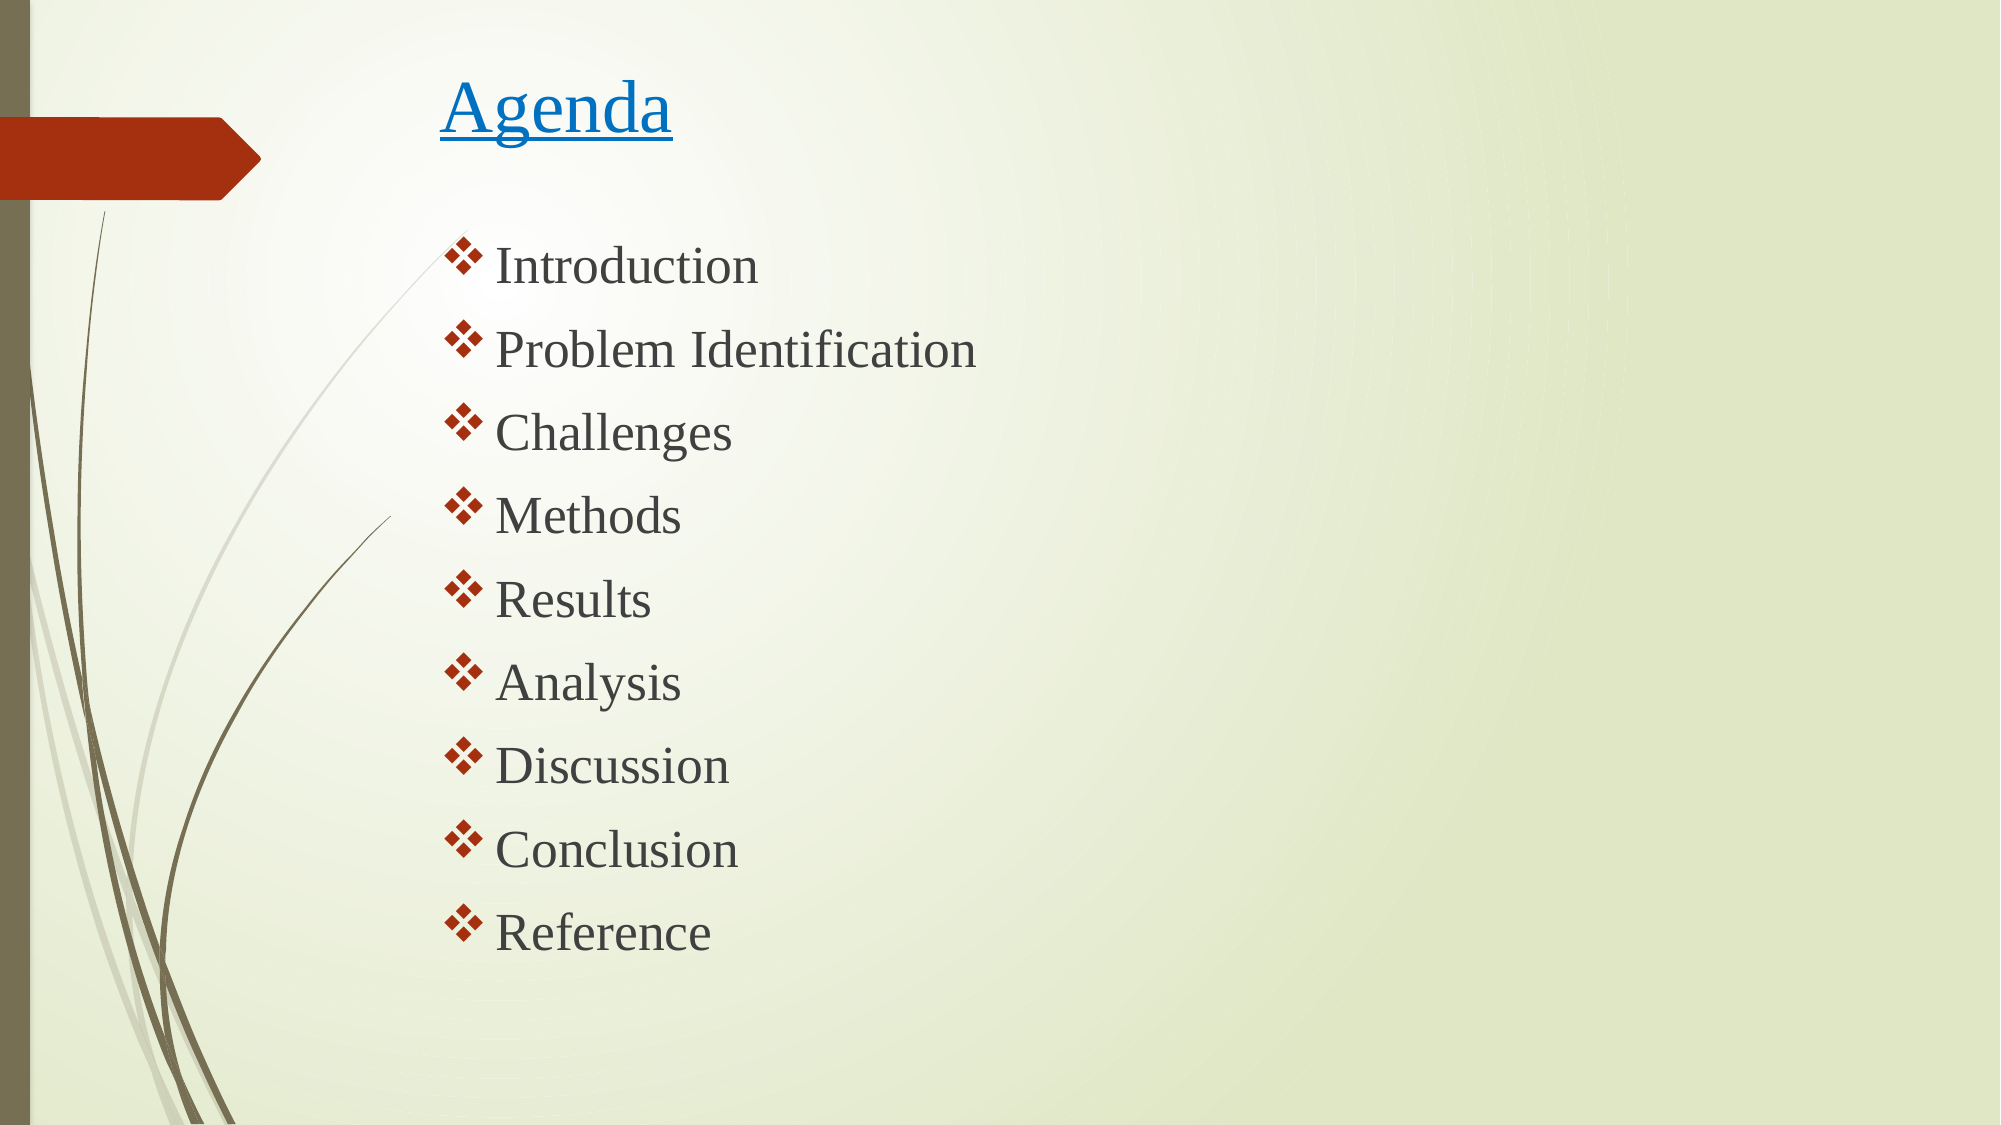

# Agenda
Introduction
Problem Identification
Challenges
Methods
Results
Analysis
Discussion
Conclusion
Reference